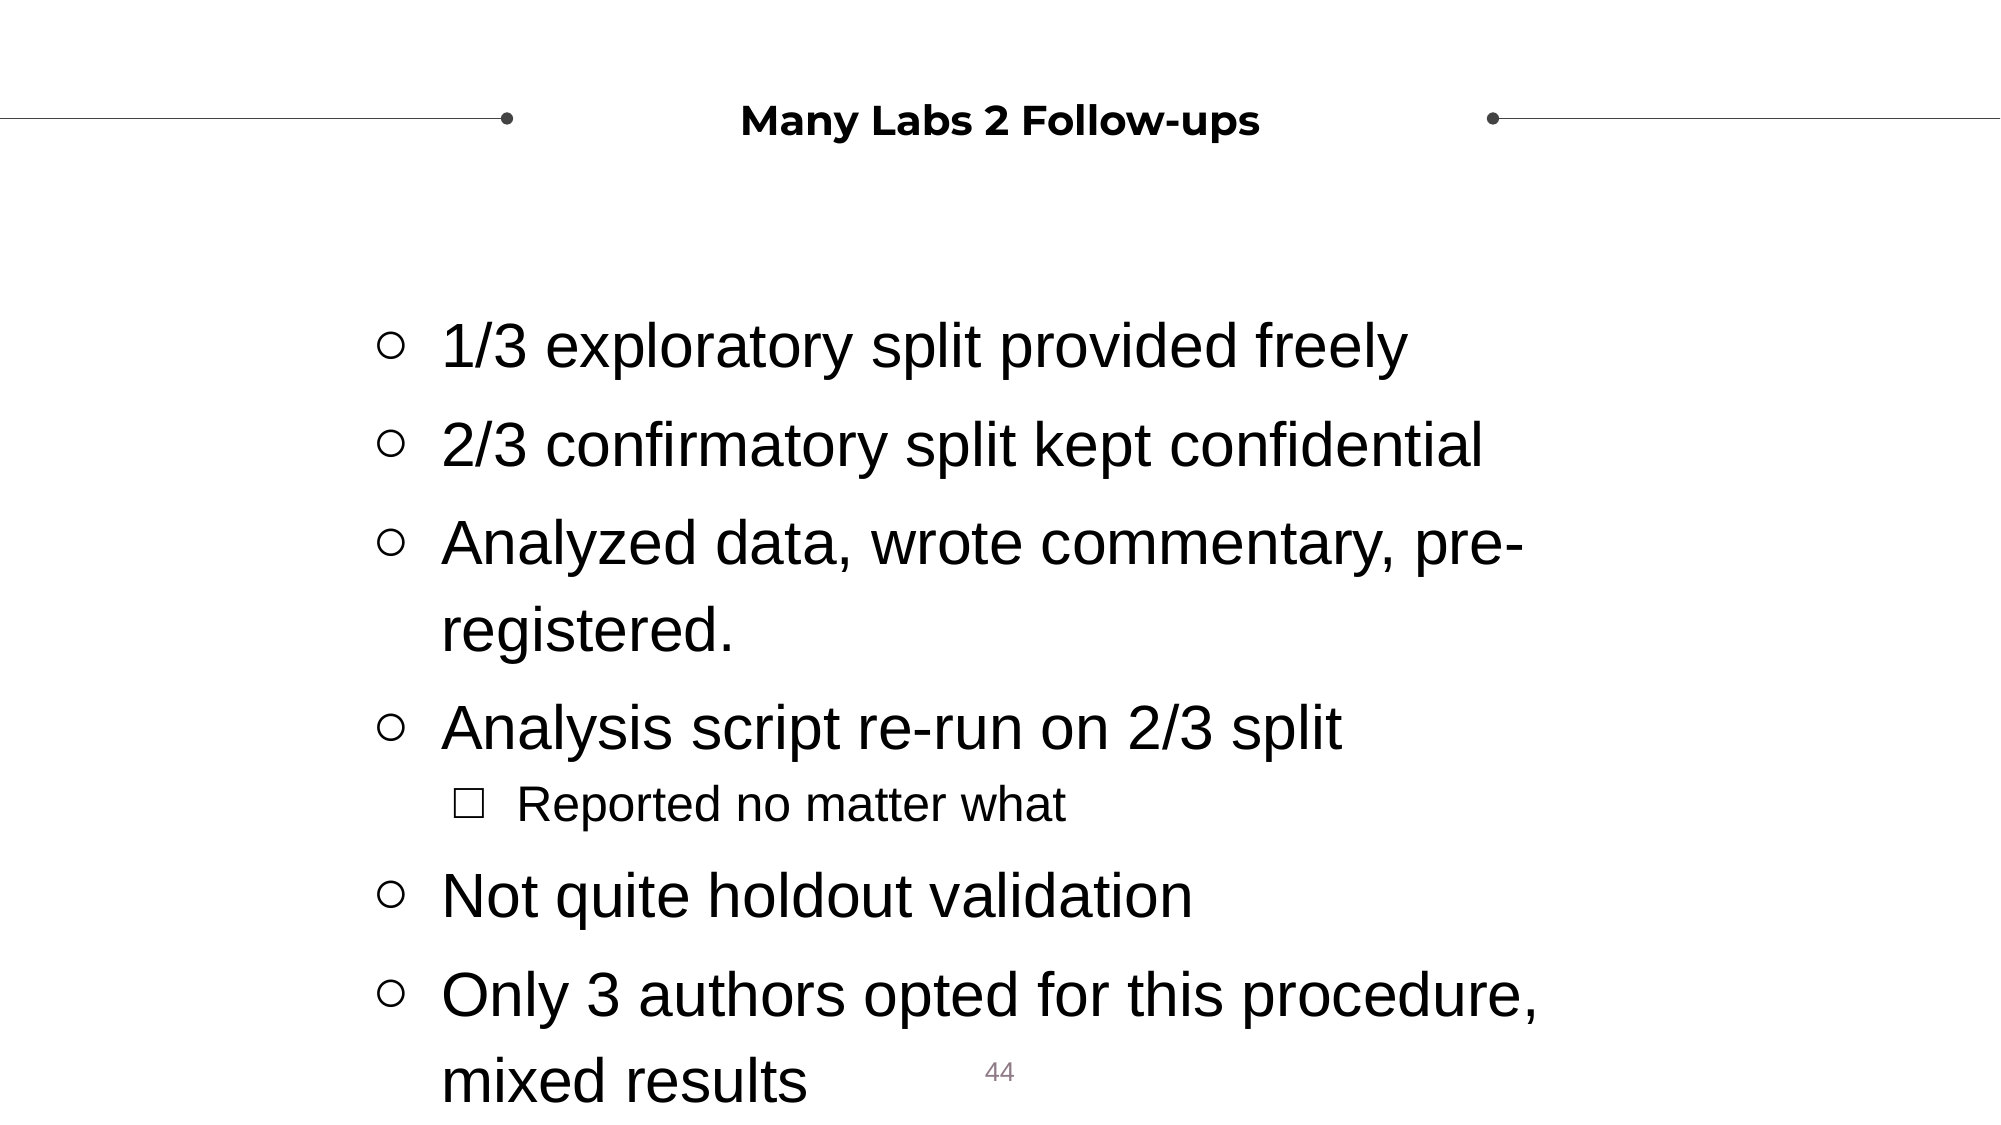

# Many Labs 2 Follow-ups

1/3 exploratory split provided freely
2/3 confirmatory split kept confidential
Analyzed data, wrote commentary, pre-registered.
Analysis script re-run on 2/3 split
Reported no matter what
Not quite holdout validation
Only 3 authors opted for this procedure, mixed results
44